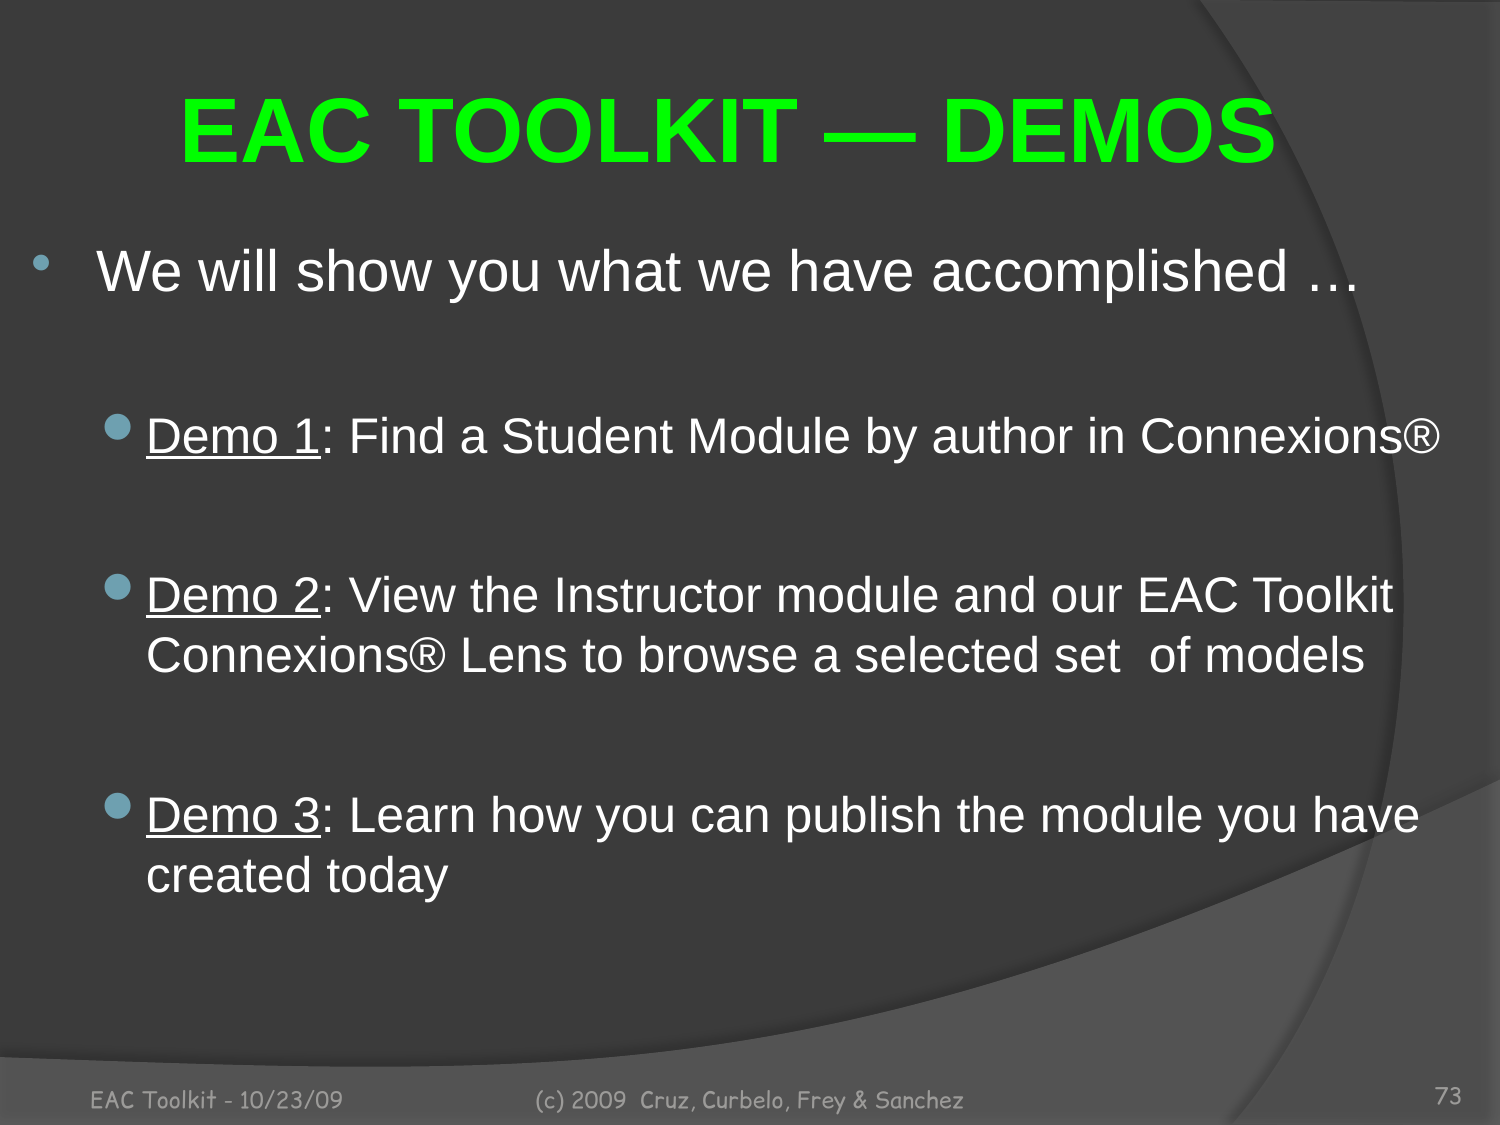

EAC Toolkit — Demos
We will show you what we have accomplished …

Demo 1: Find a Student Module by author in Connexions®

Demo 2: View the Instructor module and our EAC Toolkit Connexions® Lens to browse a selected set  of models

Demo 3: Learn how you can publish the module you have created today
EAC Toolkit - 10/23/09
(c) 2009  Cruz, Curbelo, Frey & Sanchez
73